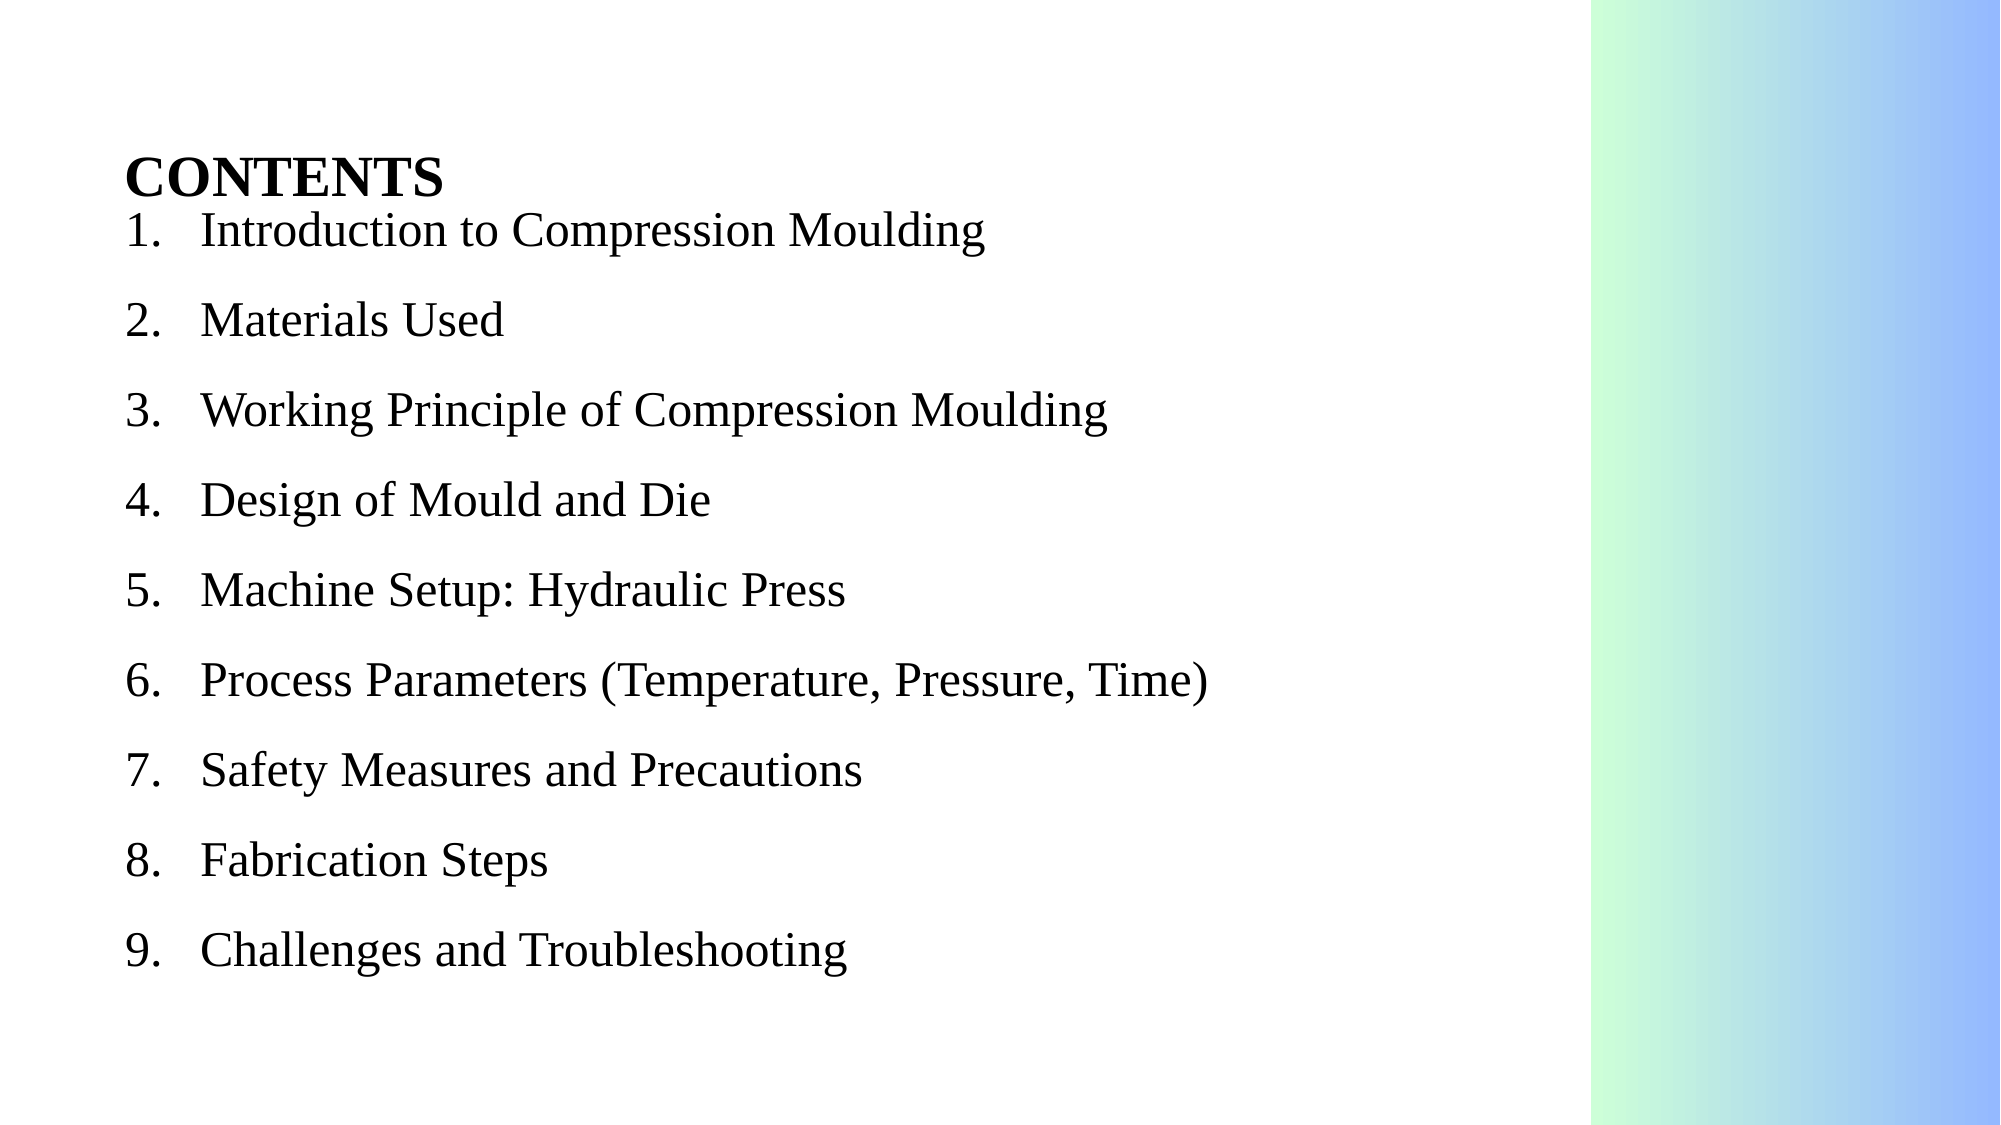

CONTENTS
Introduction to Compression Moulding
Materials Used
Working Principle of Compression Moulding
Design of Mould and Die
Machine Setup: Hydraulic Press
Process Parameters (Temperature, Pressure, Time)
Safety Measures and Precautions
Fabrication Steps
Challenges and Troubleshooting